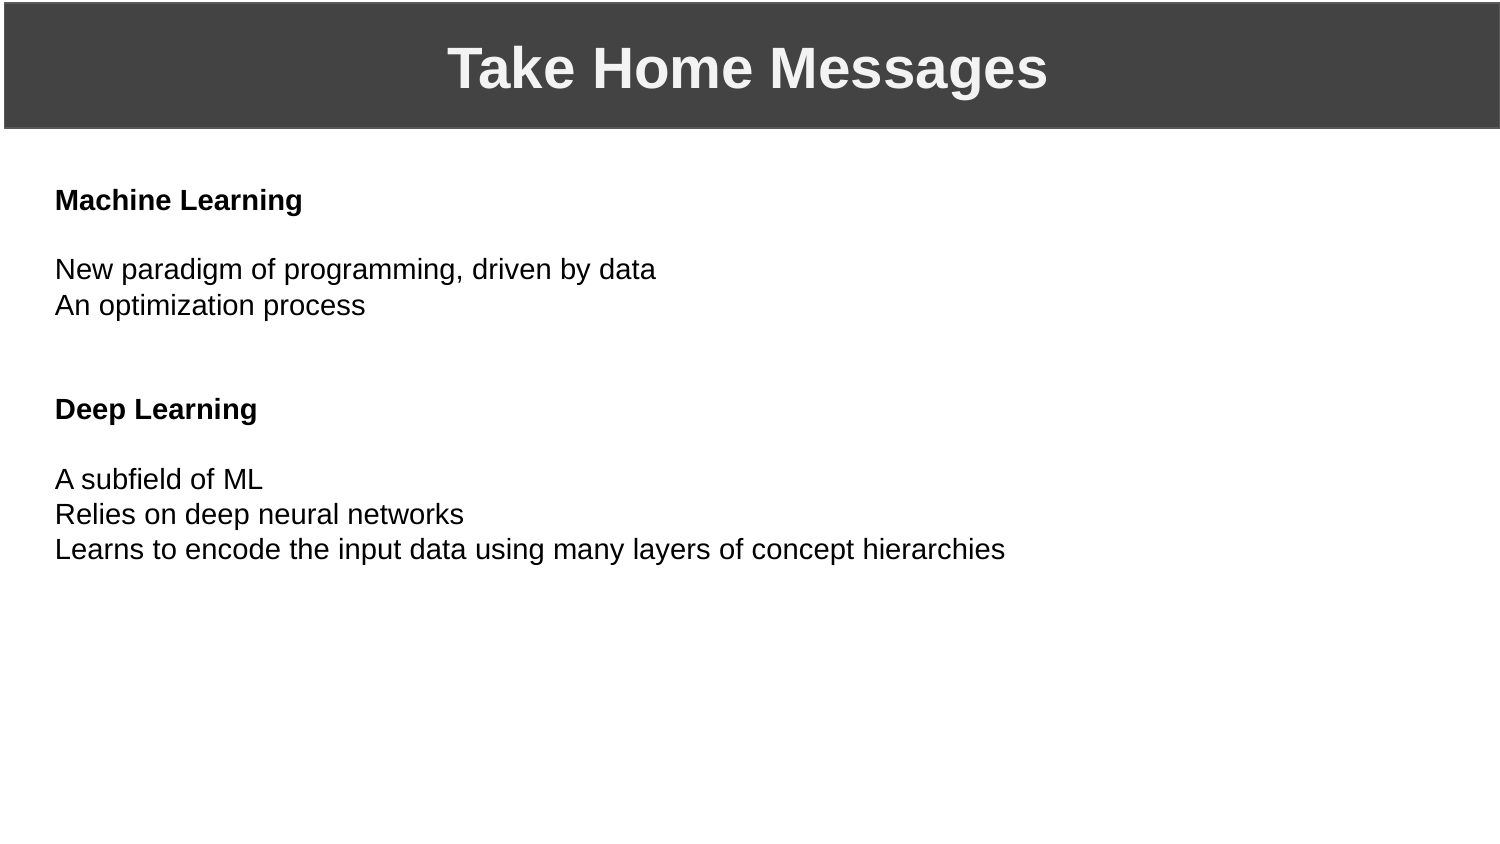

Take Home Messages
Machine Learning

New paradigm of programming, driven by data
An optimization process

Deep Learning

A subfield of ML
Relies on deep neural networks
Learns to encode the input data using many layers of concept hierarchies